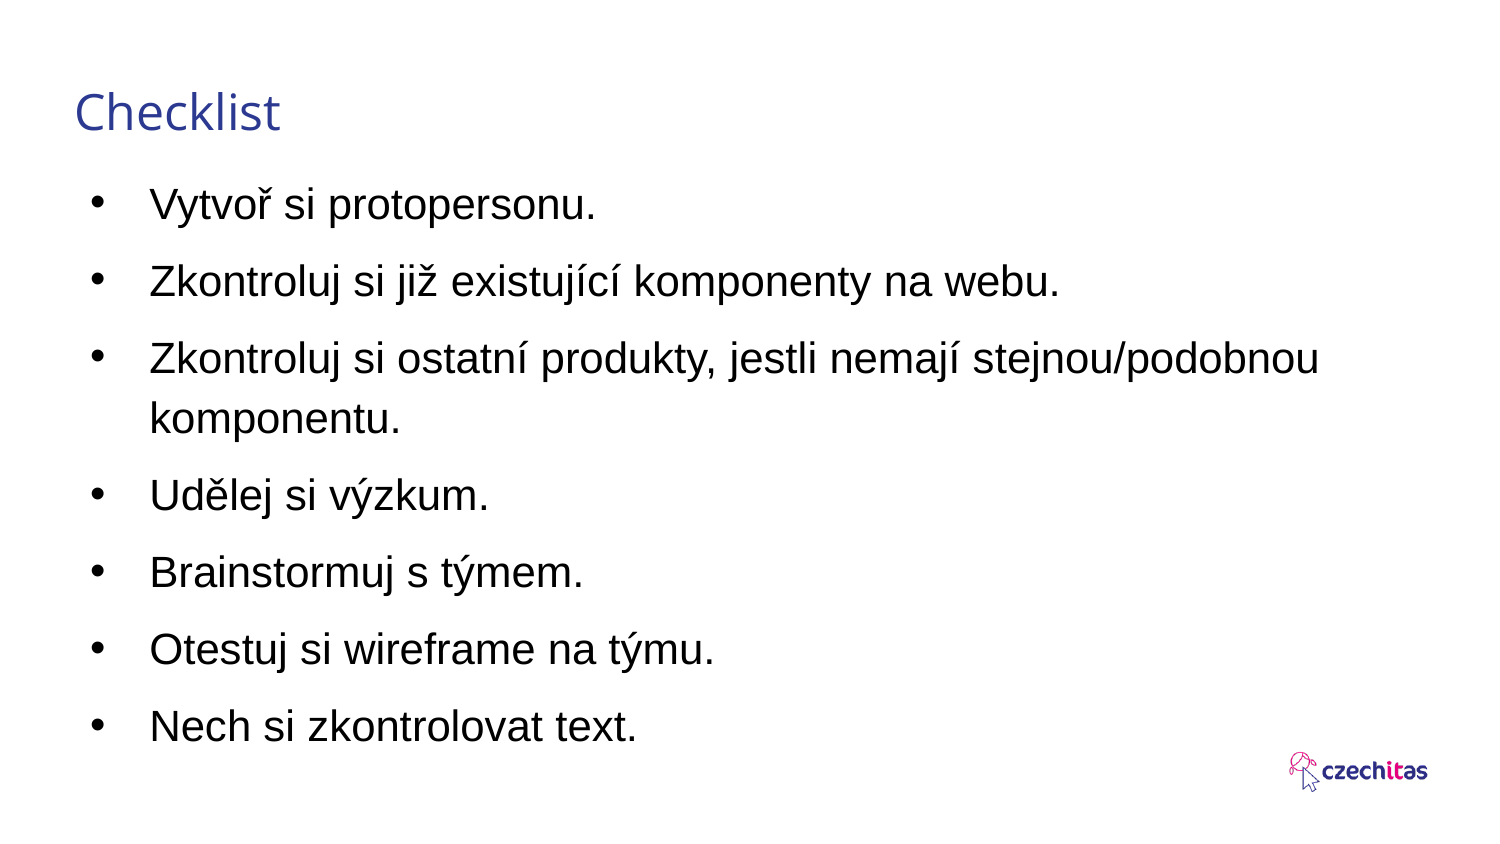

# Checklist
Vytvoř si protopersonu.
Zkontroluj si již existující komponenty na webu.
Zkontroluj si ostatní produkty, jestli nemají stejnou/podobnou komponentu.
Udělej si výzkum.
Brainstormuj s týmem.
Otestuj si wireframe na týmu.
Nech si zkontrolovat text.